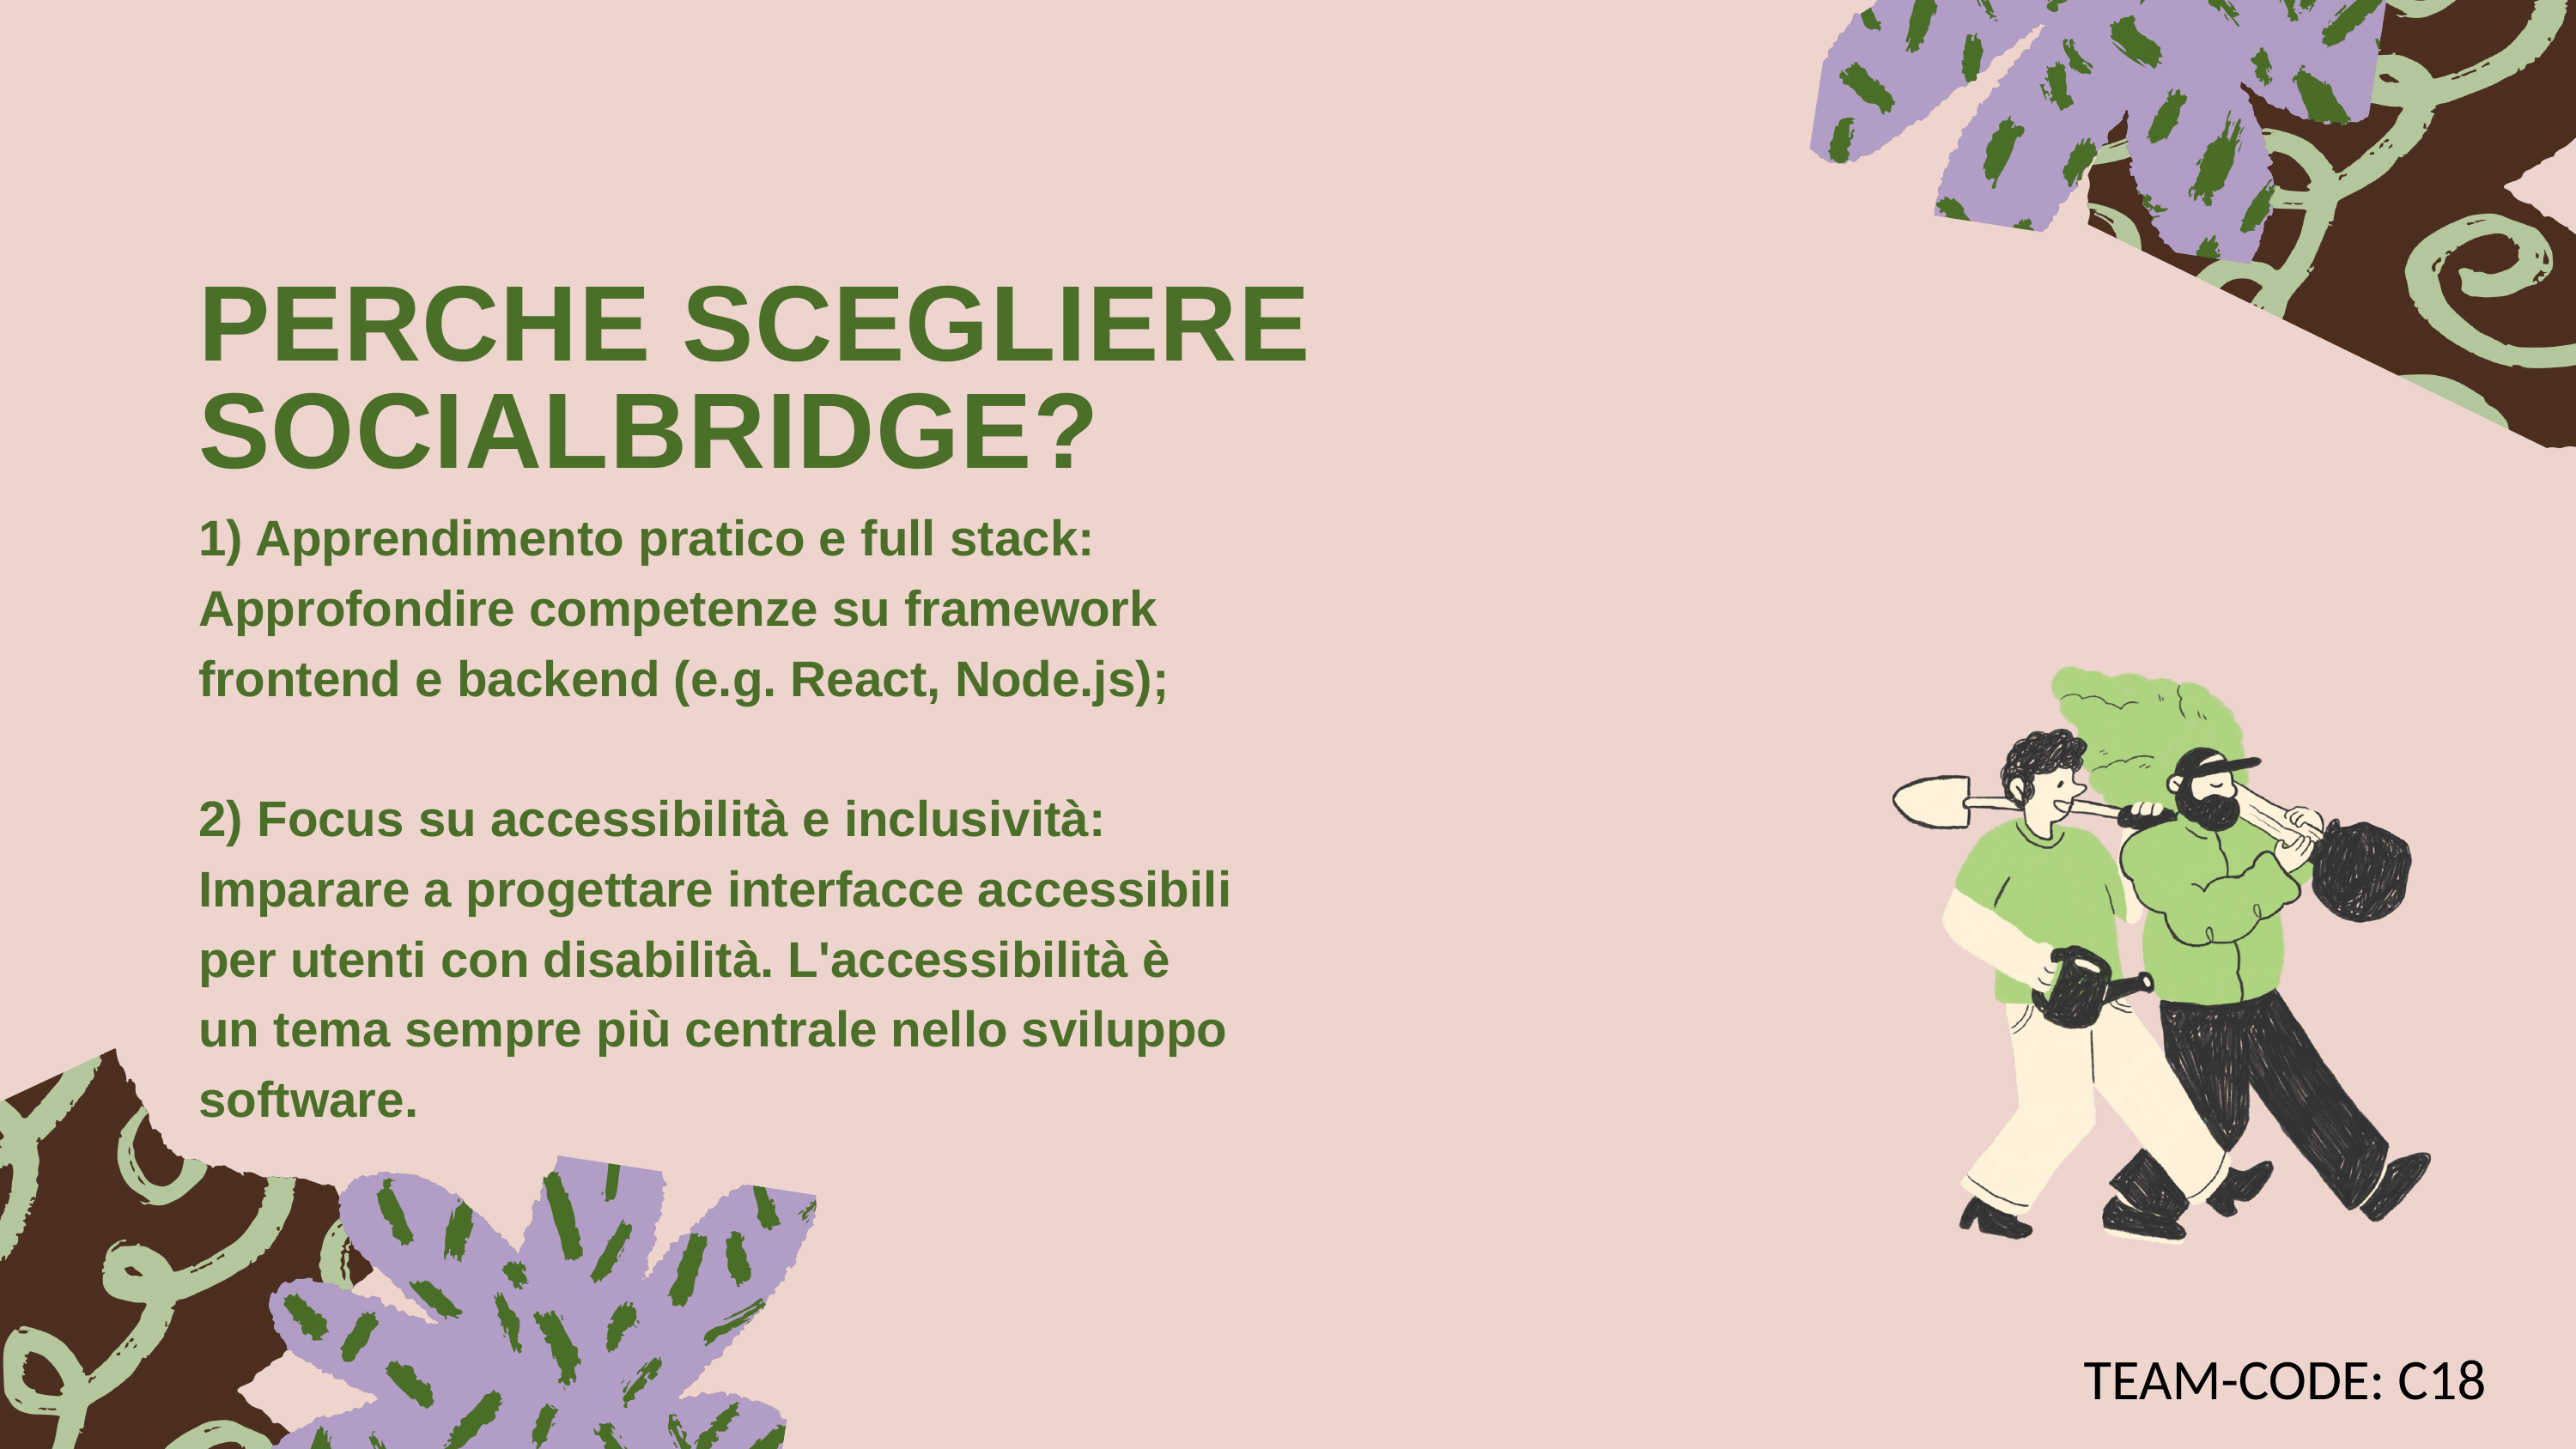

PERCHE SCEGLIERE
SOCIALBRIDGE?
1) Apprendimento pratico e full stack:
Approfondire competenze su framework frontend e backend (e.g. React, Node.js);

2) Focus su accessibilità e inclusività:
Imparare a progettare interfacce accessibili per utenti con disabilità. L'accessibilità è un tema sempre più centrale nello sviluppo software.

TEAM-CODE: C18